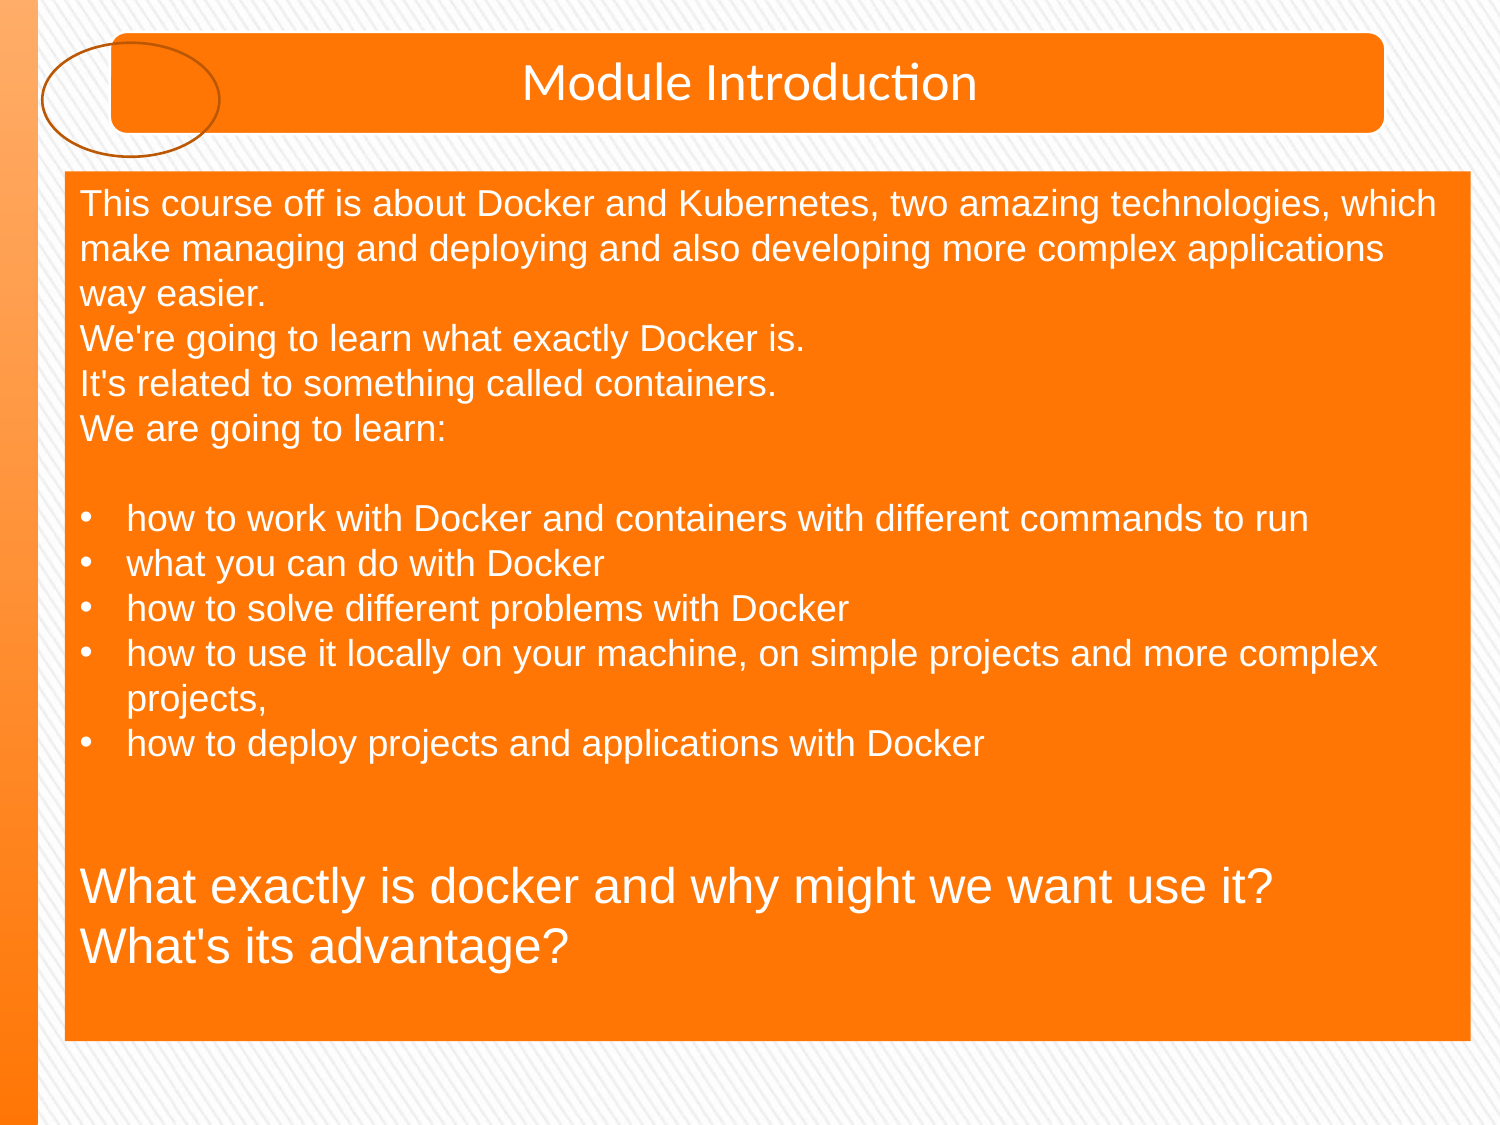

Module Introduction

This course off is about Docker and Kubernetes, two amazing technologies, which make managing and deploying and also developing more complex applications way easier.
We're going to learn what exactly Docker is.
It's related to something called containers.
We are going to learn:

how to work with Docker and containers with different commands to run
what you can do with Docker
how to solve different problems with Docker
how to use it locally on your machine, on simple projects and more complex projects,
how to deploy projects and applications with Docker

What exactly is docker and why might we want use it?
What's its advantage?